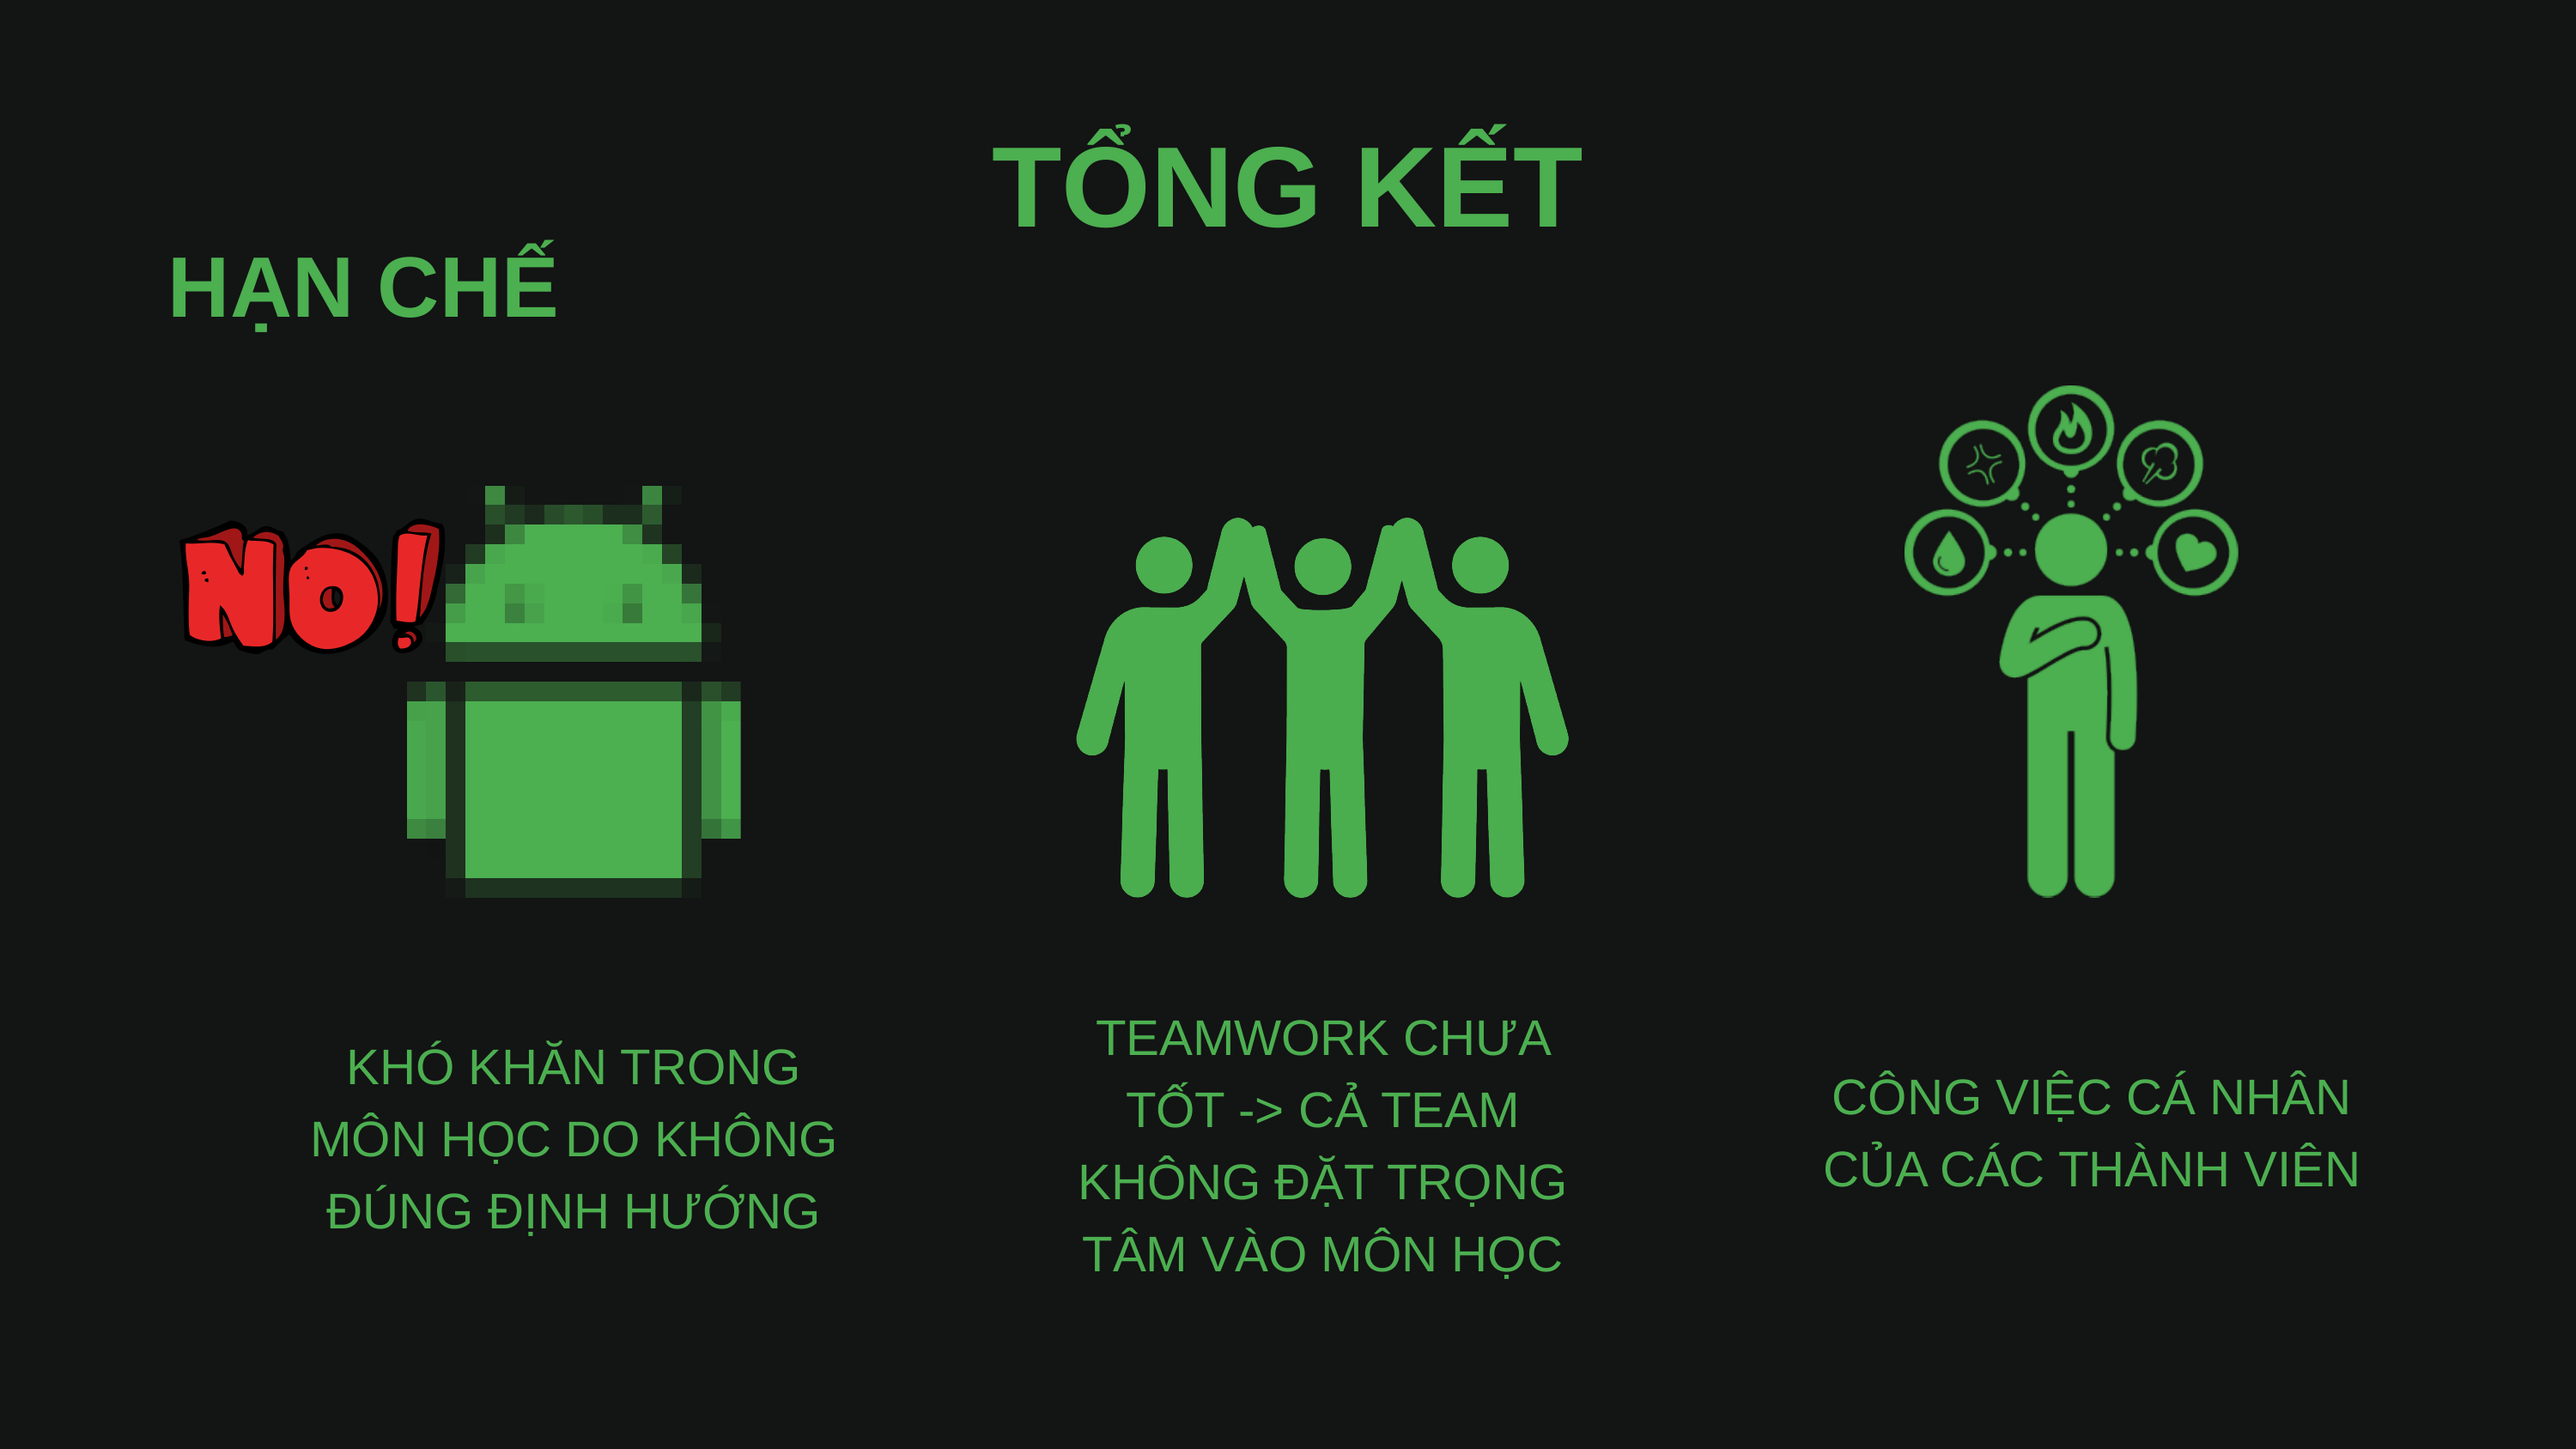

TỔNG KẾT
HẠN CHẾ

TEAMWORK CHƯA TỐT -> CẢ TEAM KHÔNG ĐẶT TRỌNG TÂM VÀO MÔN HỌC
KHÓ KHĂN TRONG MÔN HỌC DO KHÔNG ĐÚNG ĐỊNH HƯỚNG
CÔNG VIỆC CÁ NHÂN CỦA CÁC THÀNH VIÊN